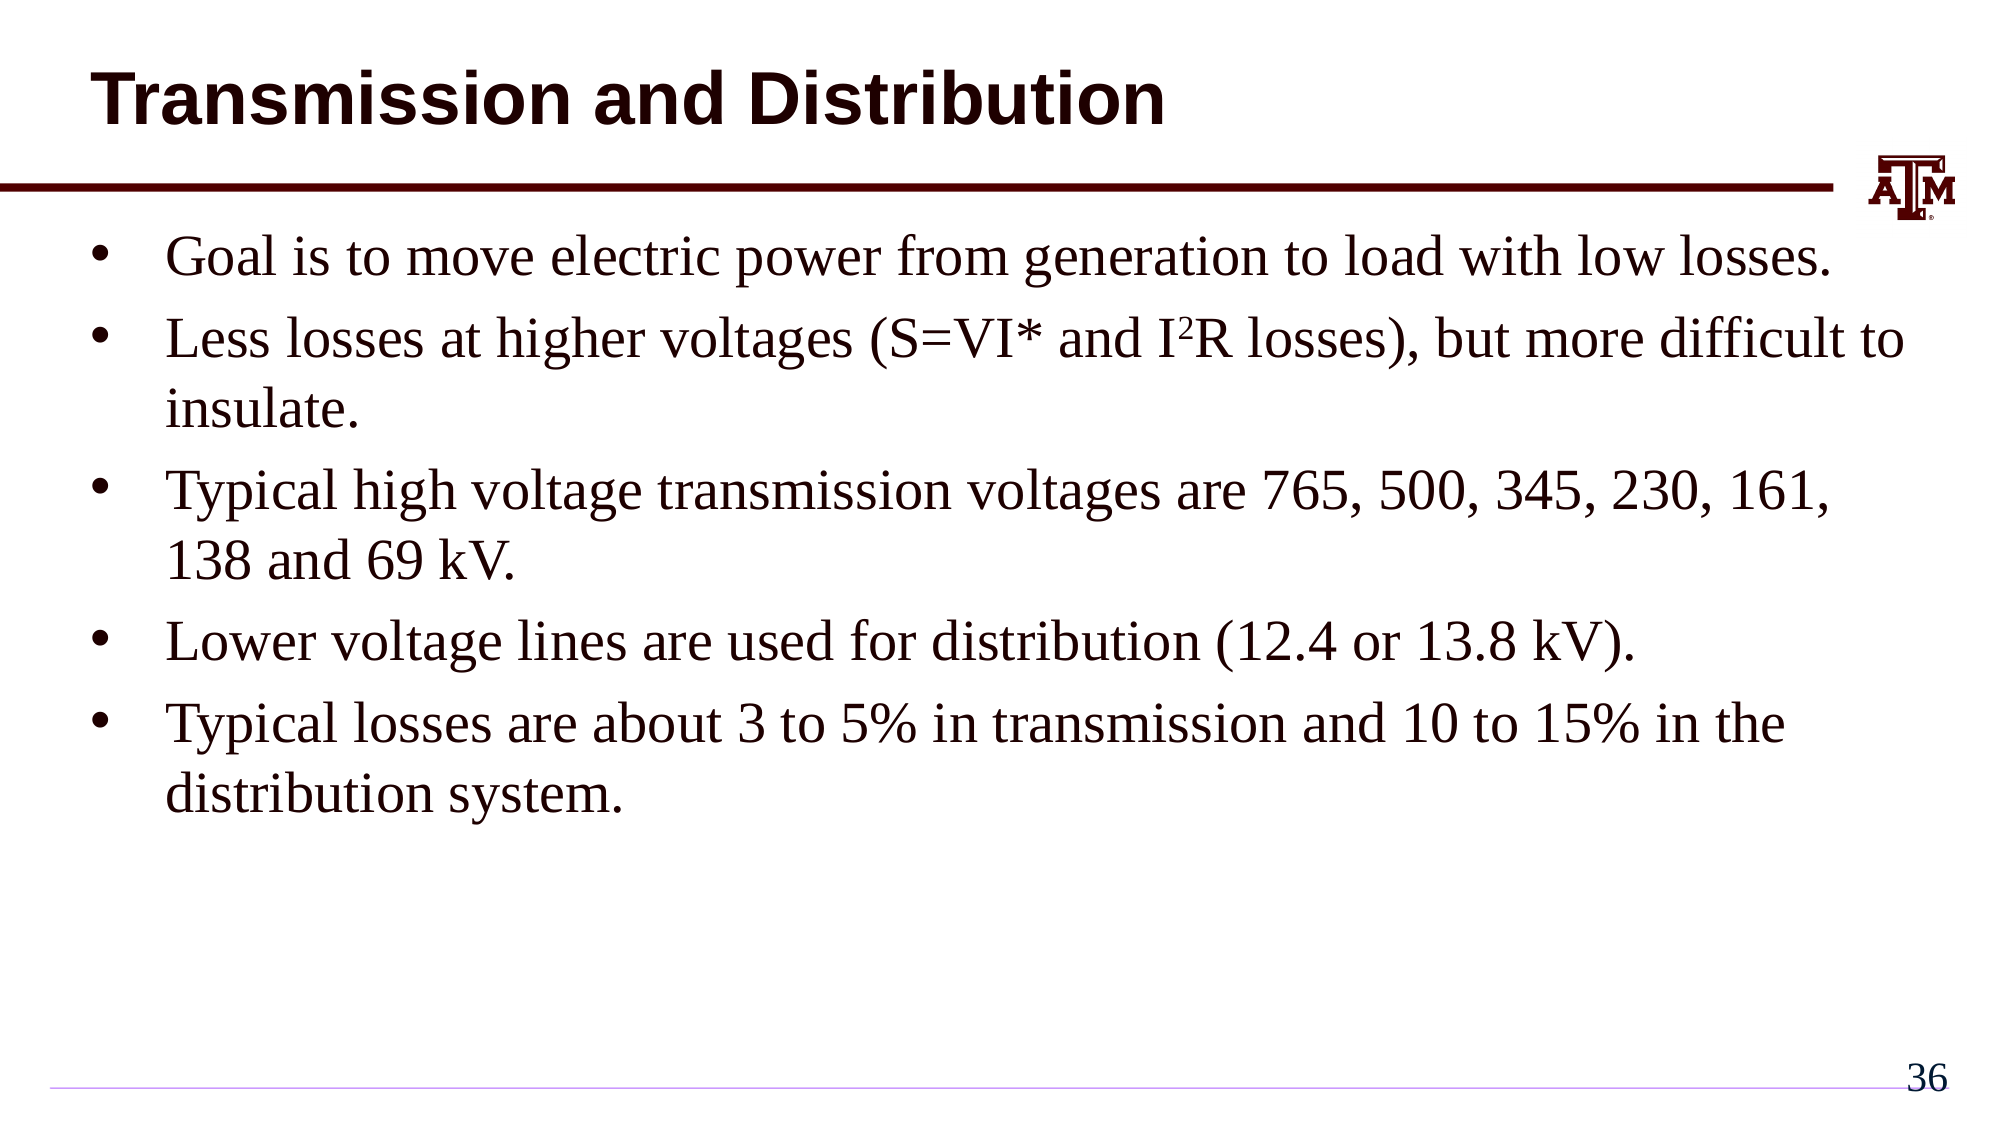

# Transmission and Distribution
Goal is to move electric power from generation to load with low losses.
Less losses at higher voltages (S=VI* and I2R losses), but more difficult to insulate.
Typical high voltage transmission voltages are 765, 500, 345, 230, 161, 138 and 69 kV.
Lower voltage lines are used for distribution (12.4 or 13.8 kV).
Typical losses are about 3 to 5% in transmission and 10 to 15% in the distribution system.

36